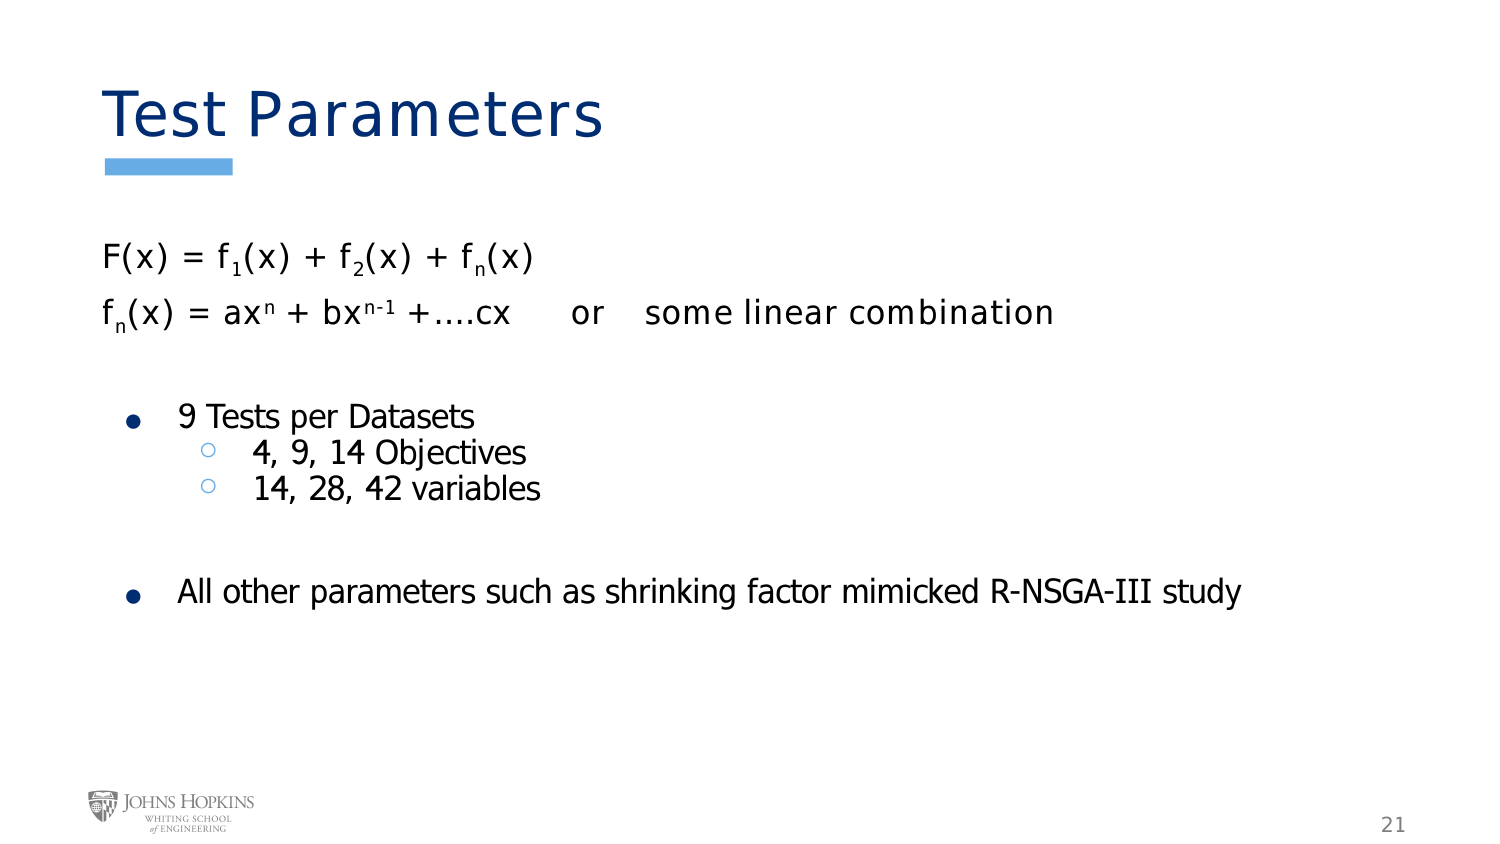

# Test Parameters
F(x) = f1(x) + f2(x) + fn(x)
fn(x) = axn + bxn-1 +....cx      or    some linear combination

9 Tests per Datasets
4, 9, 14 Objectives
14, 28, 42 variables

All other parameters such as shrinking factor mimicked R-NSGA-III study